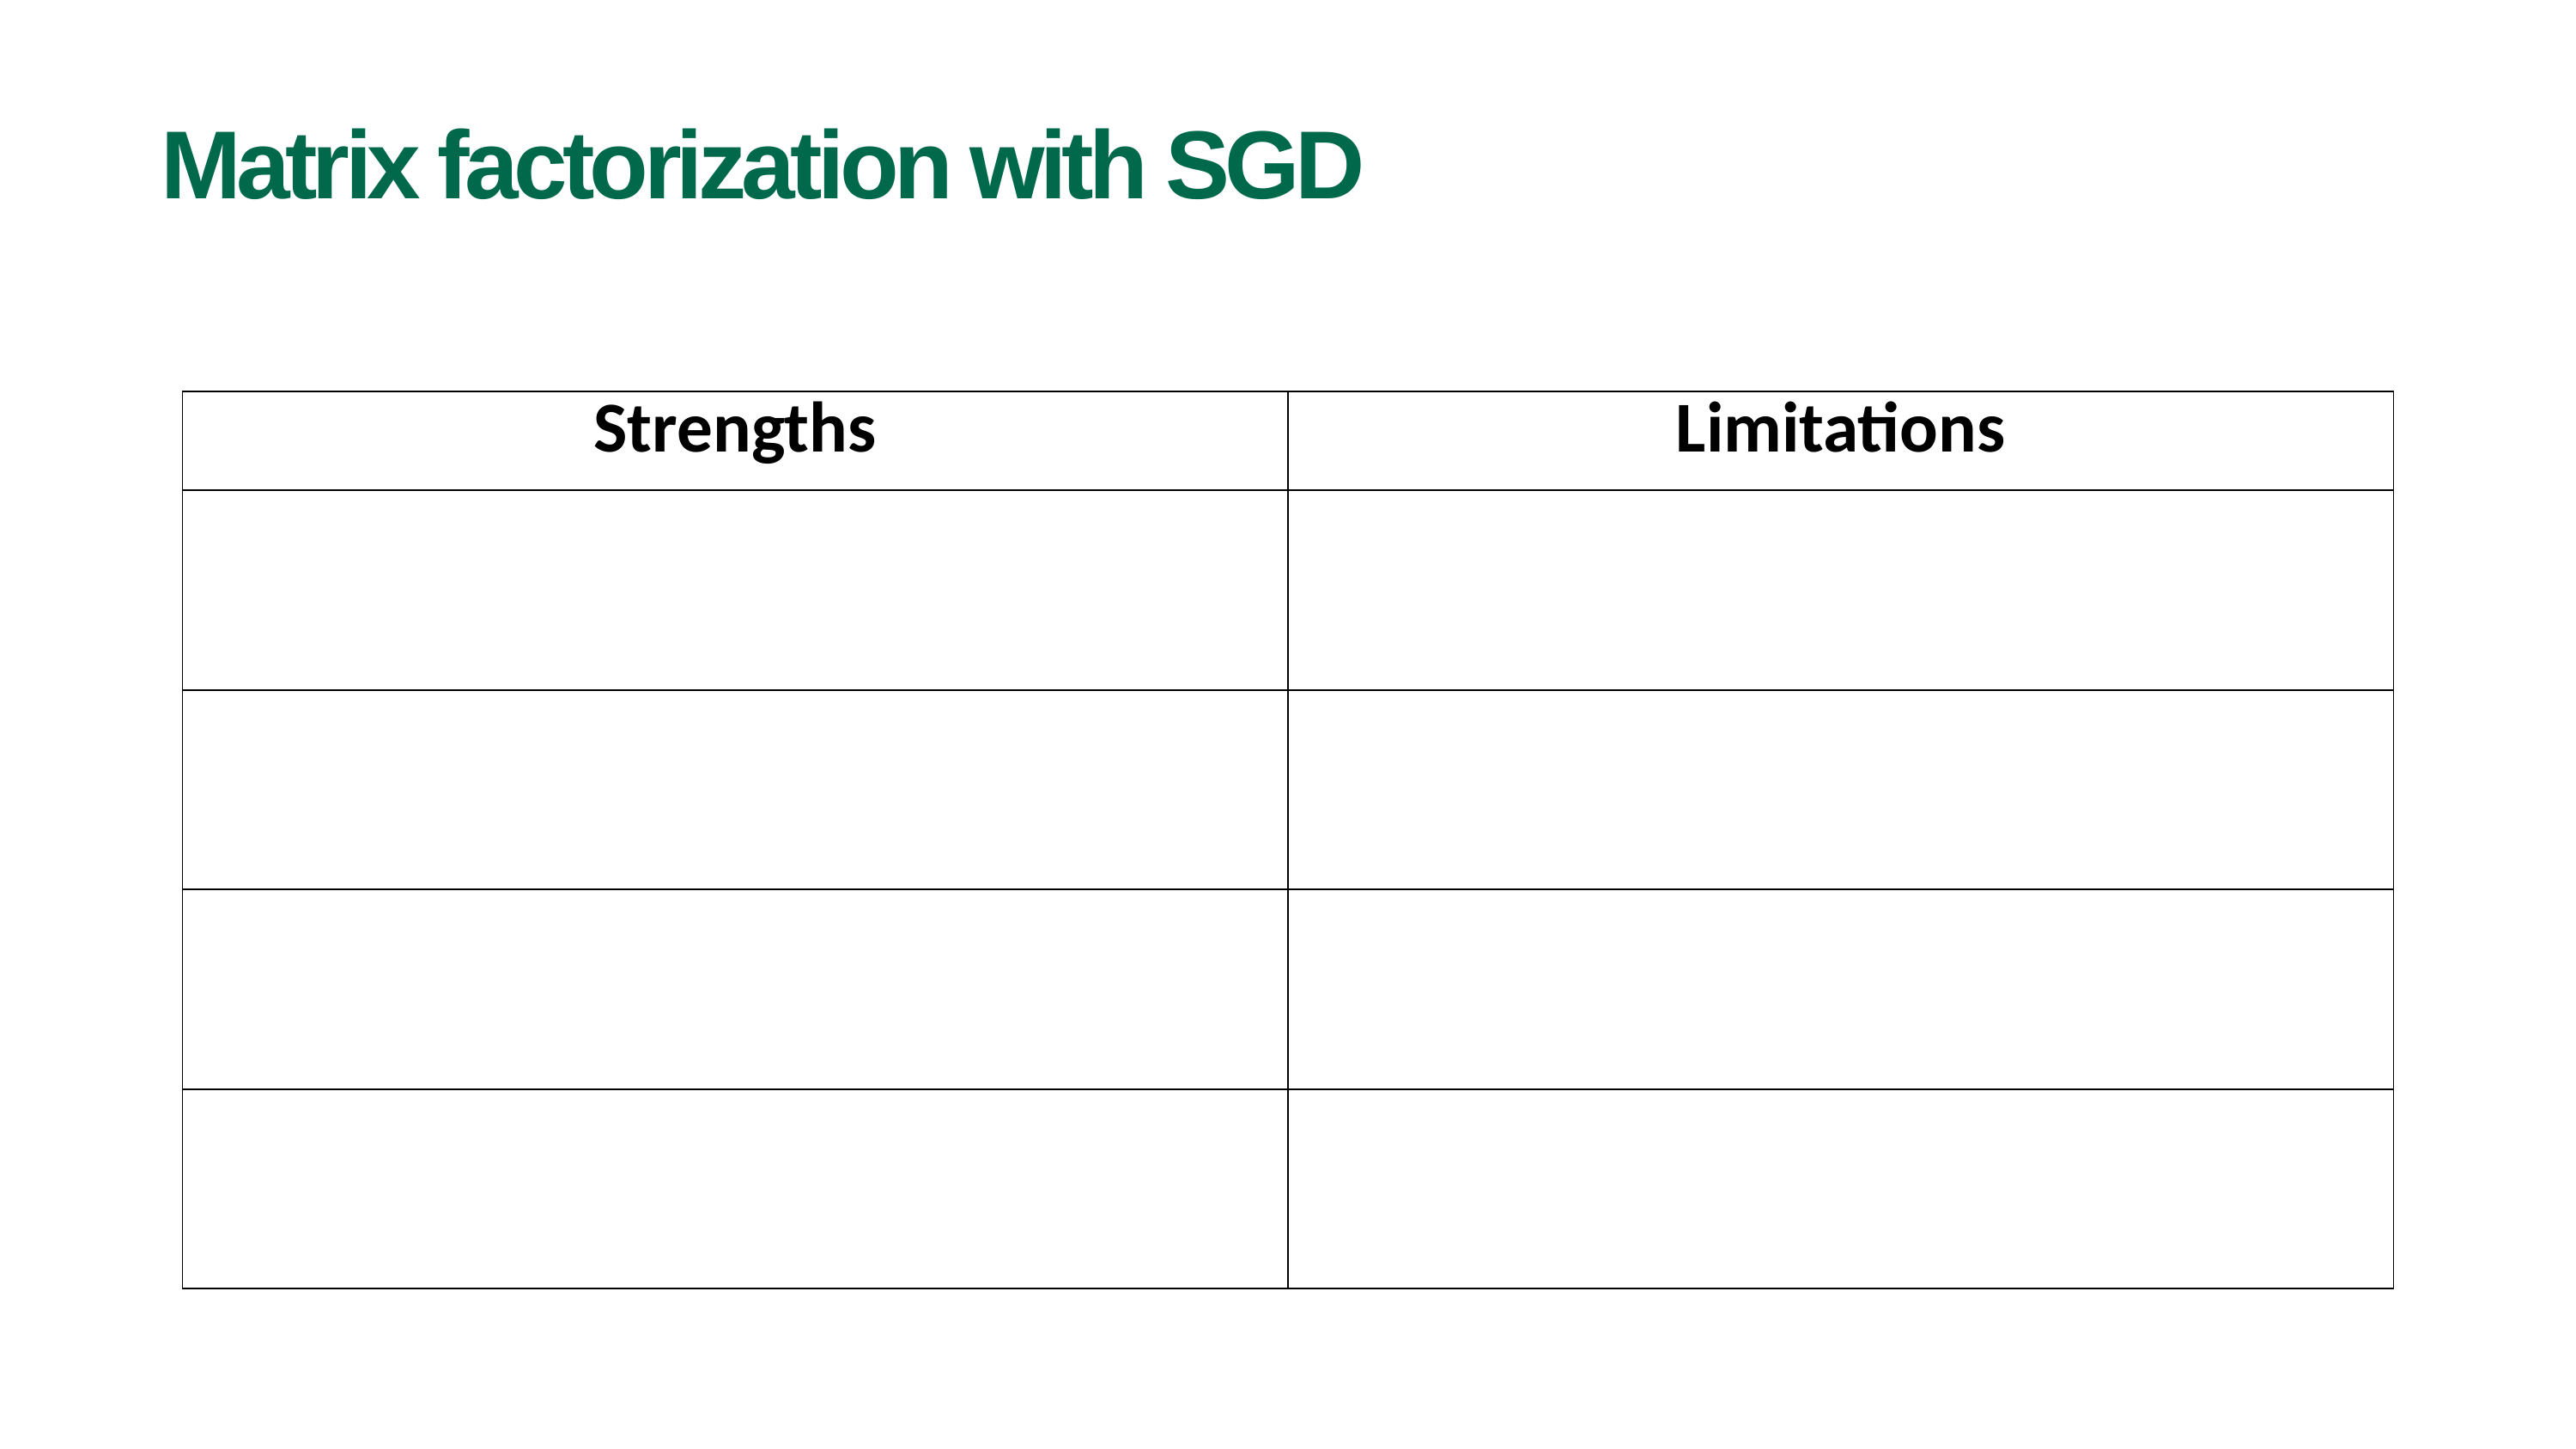

Matrix factorization with SGD
| Strengths | Limitations |
| --- | --- |
|  |  |
|  |  |
|  |  |
|  |  |